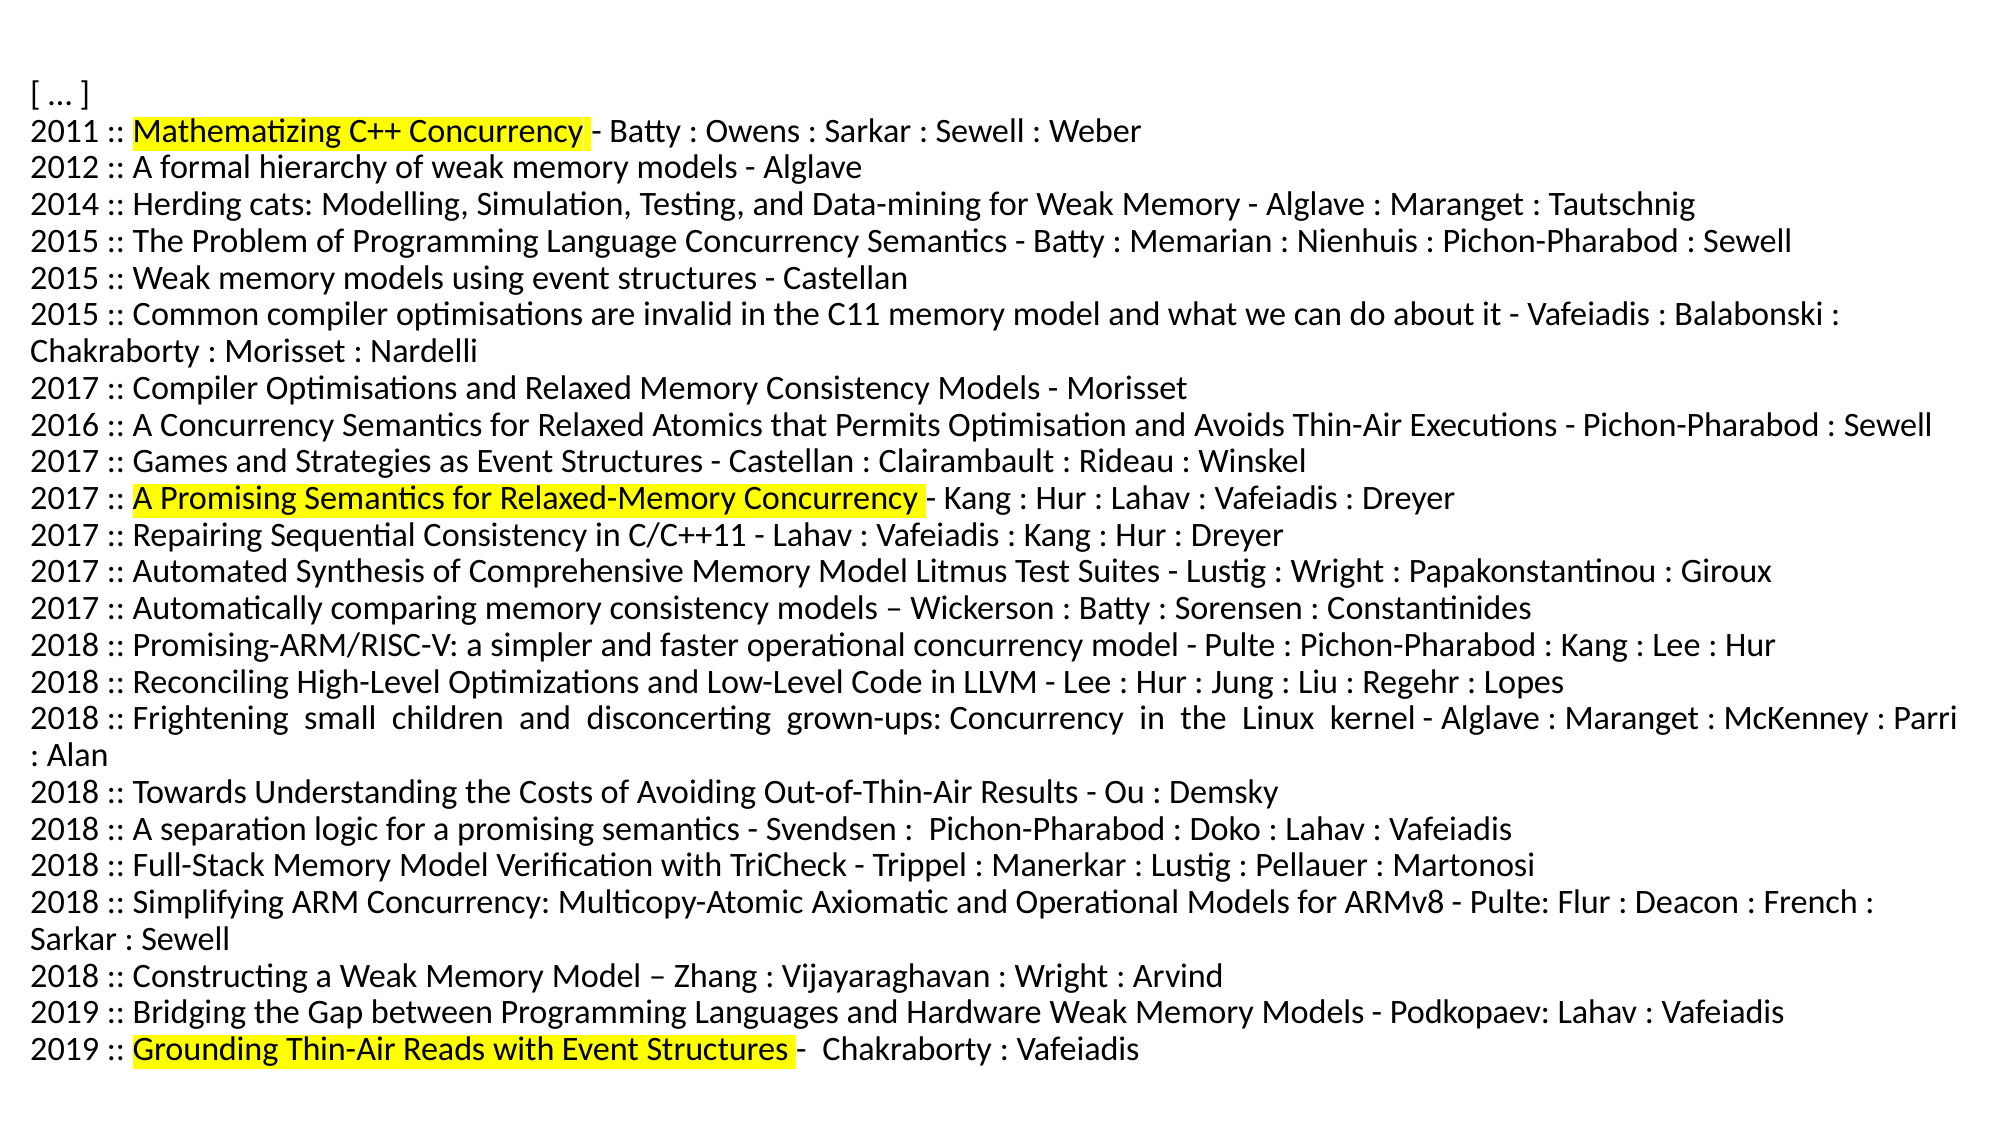

# [ … ] 2011 :: Mathematizing C++ Concurrency - Batty : Owens : Sarkar : Sewell : Weber 2012 :: A formal hierarchy of weak memory models - Alglave 2014 :: Herding cats: Modelling, Simulation, Testing, and Data-mining for Weak Memory - Alglave : Maranget : Tautschnig 2015 :: The Problem of Programming Language Concurrency Semantics - Batty : Memarian : Nienhuis : Pichon-Pharabod : Sewell 2015 :: Weak memory models using event structures - Castellan 2015 :: Common compiler optimisations are invalid in the C11 memory model and what we can do about it - Vafeiadis : Balabonski : Chakraborty : Morisset : Nardelli 2017 :: Compiler Optimisations and Relaxed Memory Consistency Models - Morisset 2016 :: A Concurrency Semantics for Relaxed Atomics that Permits Optimisation and Avoids Thin-Air Executions - Pichon-Pharabod : Sewell 2017 :: Games and Strategies as Event Structures - Castellan : Clairambault : Rideau : Winskel 2017 :: A Promising Semantics for Relaxed-Memory Concurrency - Kang : Hur : Lahav : Vafeiadis : Dreyer 2017 :: Repairing Sequential Consistency in C/C++11 - Lahav : Vafeiadis : Kang : Hur : Dreyer 2017 :: Automated Synthesis of Comprehensive Memory Model Litmus Test Suites - Lustig : Wright : Papakonstantinou : Giroux 2017 :: Automatically comparing memory consistency models – Wickerson : Batty : Sorensen : Constantinides 2018 :: Promising-ARM/RISC-V: a simpler and faster operational concurrency model - Pulte : Pichon-Pharabod : Kang : Lee : Hur 2018 :: Reconciling High-Level Optimizations and Low-Level Code in LLVM - Lee : Hur : Jung : Liu : Regehr : Lopes 2018 :: Frightening  small  children  and  disconcerting  grown-ups: Concurrency  in  the  Linux  kernel - Alglave : Maranget : McKenney : Parri : Alan 2018 :: Towards Understanding the Costs of Avoiding Out-of-Thin-Air Results - Ou : Demsky 2018 :: A separation logic for a promising semantics - Svendsen :  Pichon-Pharabod : Doko : Lahav : Vafeiadis 2018 :: Full-Stack Memory Model Verification with TriCheck - Trippel : Manerkar : Lustig : Pellauer : Martonosi 2018 :: Simplifying ARM Concurrency: Multicopy-Atomic Axiomatic and Operational Models for ARMv8 - Pulte: Flur : Deacon : French : Sarkar : Sewell 2018 :: Constructing a Weak Memory Model – Zhang : Vijayaraghavan : Wright : Arvind 2019 :: Bridging the Gap between Programming Languages and Hardware Weak Memory Models - Podkopaev: Lahav : Vafeiadis 2019 :: Grounding Thin-Air Reads with Event Structures -  Chakraborty : Vafeiadis